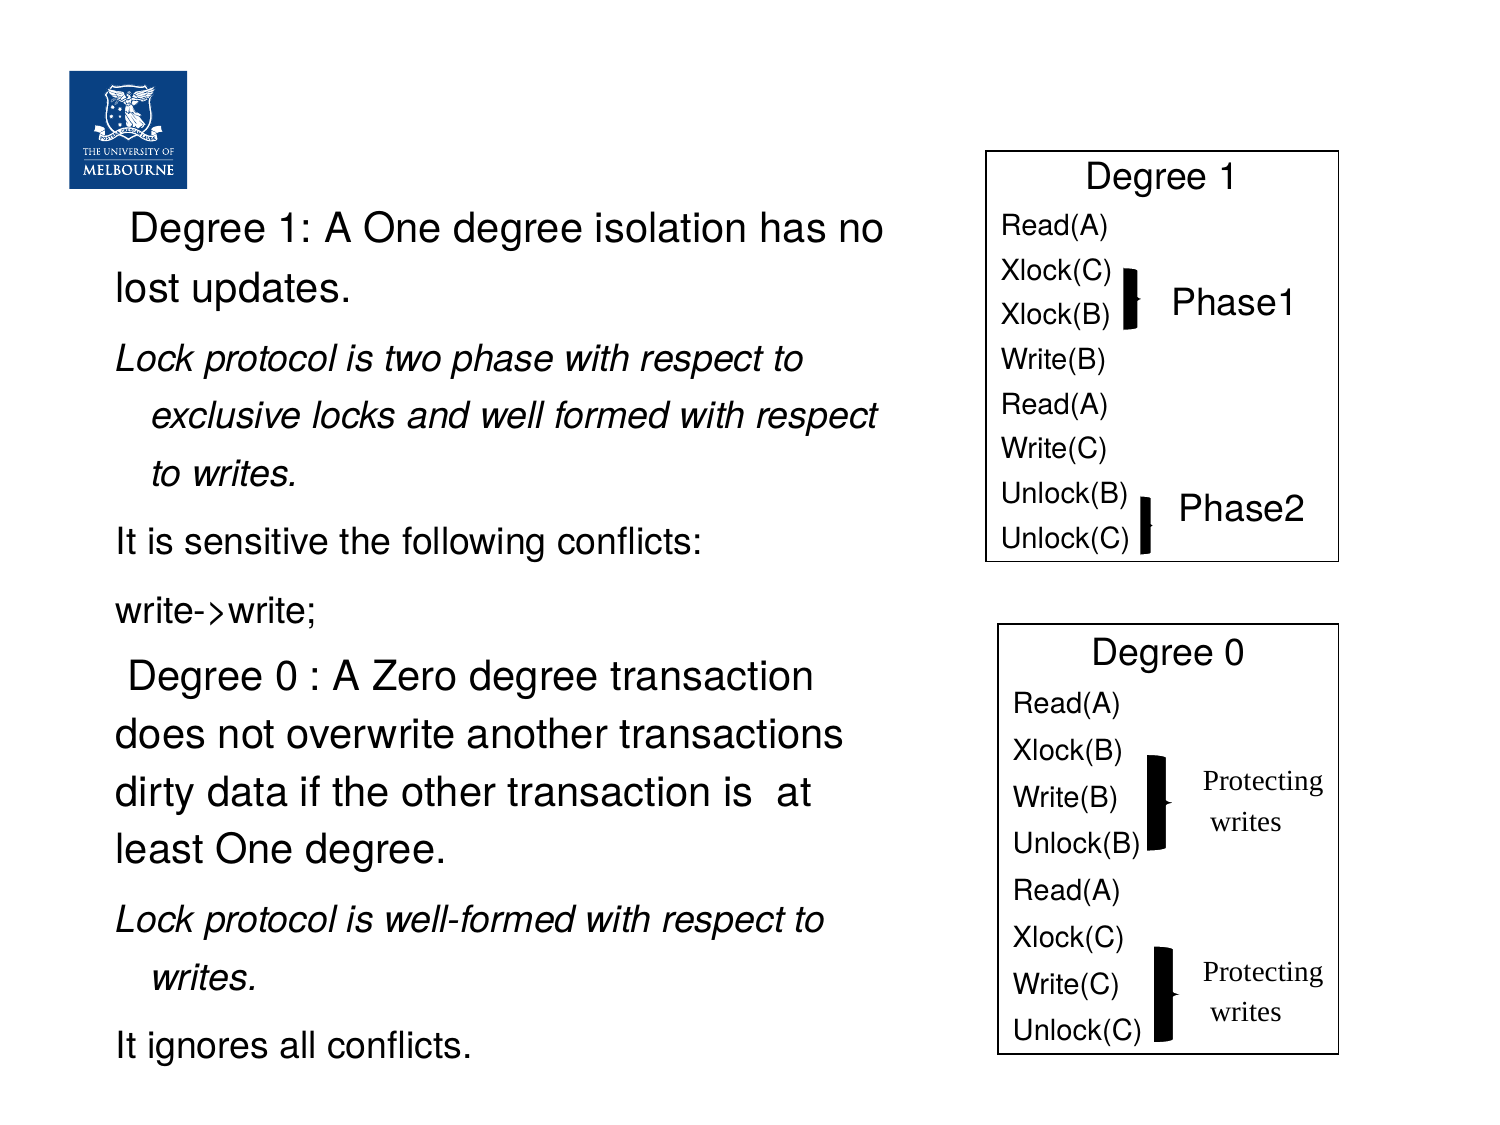

Degree 1
Read(A)
Xlock(C)
Xlock(B)
Write(B)
Read(A)
Write(C)
Unlock(B)
Unlock(C)
 Degree 1: A One degree isolation has no lost updates.
Lock protocol is two phase with respect to exclusive locks and well formed with respect to writes.
It is sensitive the following conflicts:
write->write;
 Degree 0 : A Zero degree transaction does not overwrite another transactions dirty data if the other transaction is  at least One degree.
Lock protocol is well-formed with respect to writes.
It ignores all conflicts.

Phase1
Phase2

Degree 0
Read(A)
Xlock(B)
Write(B)
Unlock(B)
Read(A)
Xlock(C)
Write(C)
Unlock(C)

Protecting
 writes
Protecting
 writes